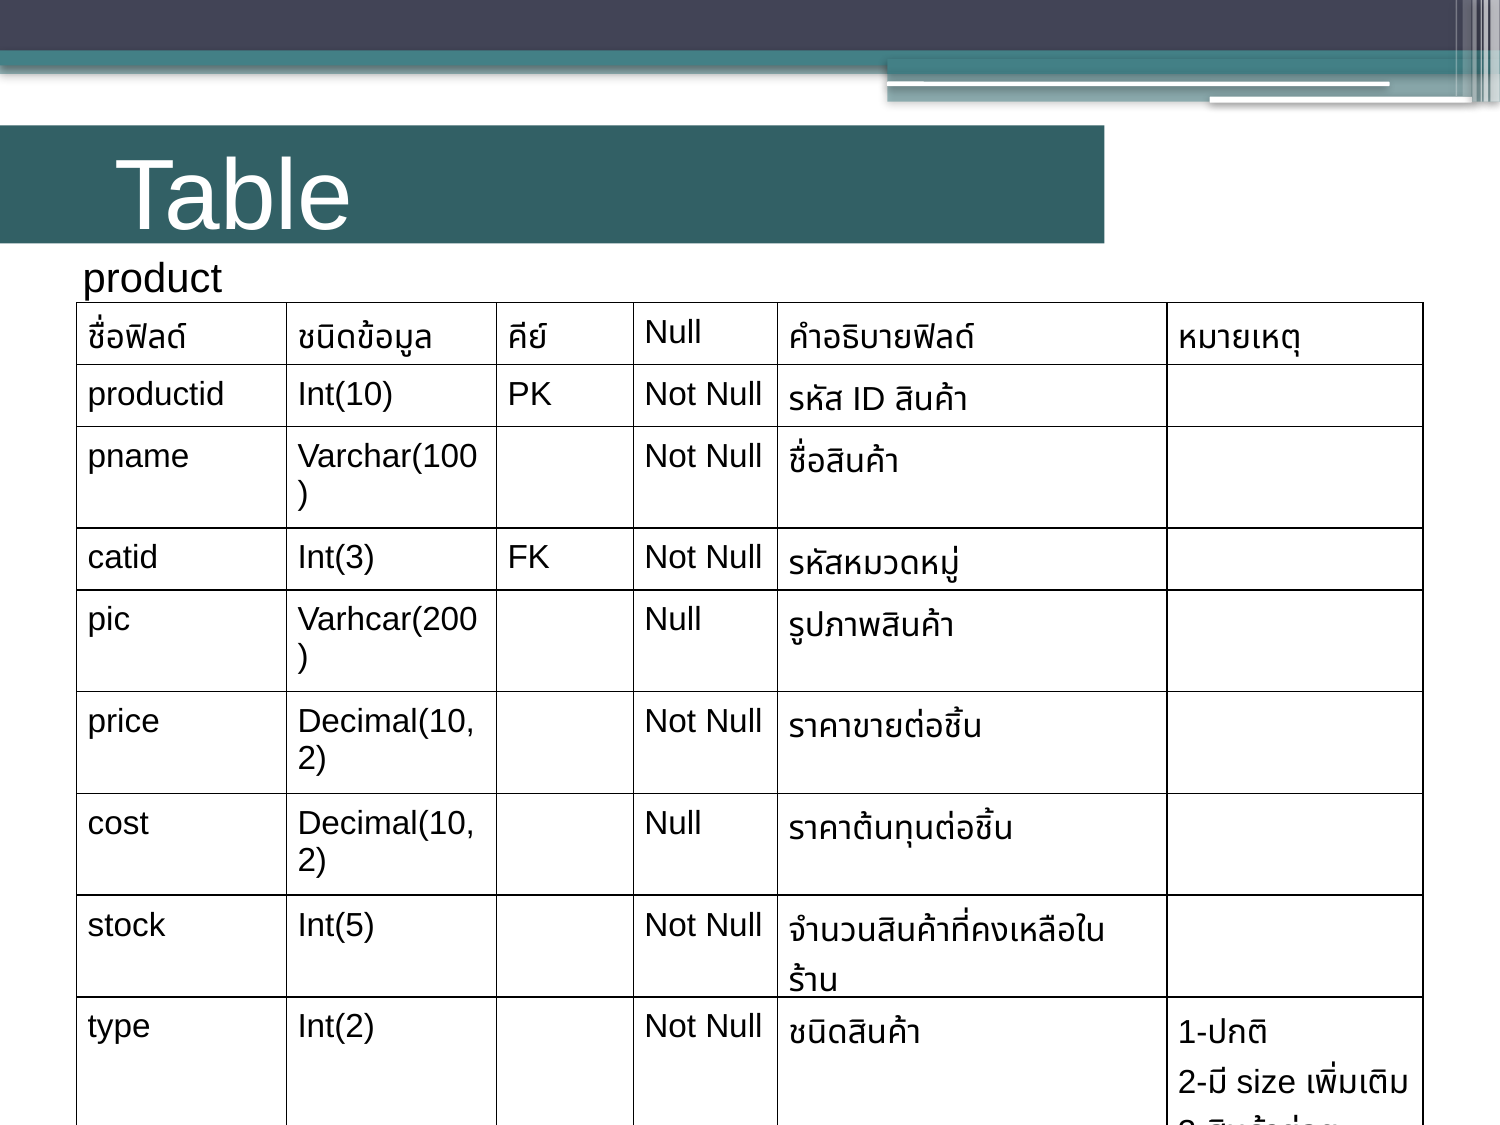

Table
product
| ชื่อฟิลด์ | ชนิดข้อมูล | คีย์ | Null | คำอธิบายฟิลด์ | หมายเหตุ |
| --- | --- | --- | --- | --- | --- |
| productid | Int(10) | PK | Not Null | รหัส ID สินค้า |  |
| pname | Varchar(100) |  | Not Null | ชื่อสินค้า |  |
| catid | Int(3) | FK | Not Null | รหัสหมวดหมู่ |  |
| pic | Varhcar(200) |  | Null | รูปภาพสินค้า |  |
| price | Decimal(10,2) |  | Not Null | ราคาขายต่อชิ้น |  |
| cost | Decimal(10,2) |  | Null | ราคาต้นทุนต่อชิ้น |  |
| stock | Int(5) |  | Not Null | จำนวนสินค้าที่คงเหลือในร้าน |  |
| type | Int(2) |  | Not Null | ชนิดสินค้า | 1-ปกติ 2-มี size เพิ่มเติม 3-สินค้าย่อย |
| barcode | Varchar(13) |  | Null | หมายเลข barcode ของสินค้า |  |
| parentid | Int(10) |  | Null | รหัสของสินค้าแม่ |  |